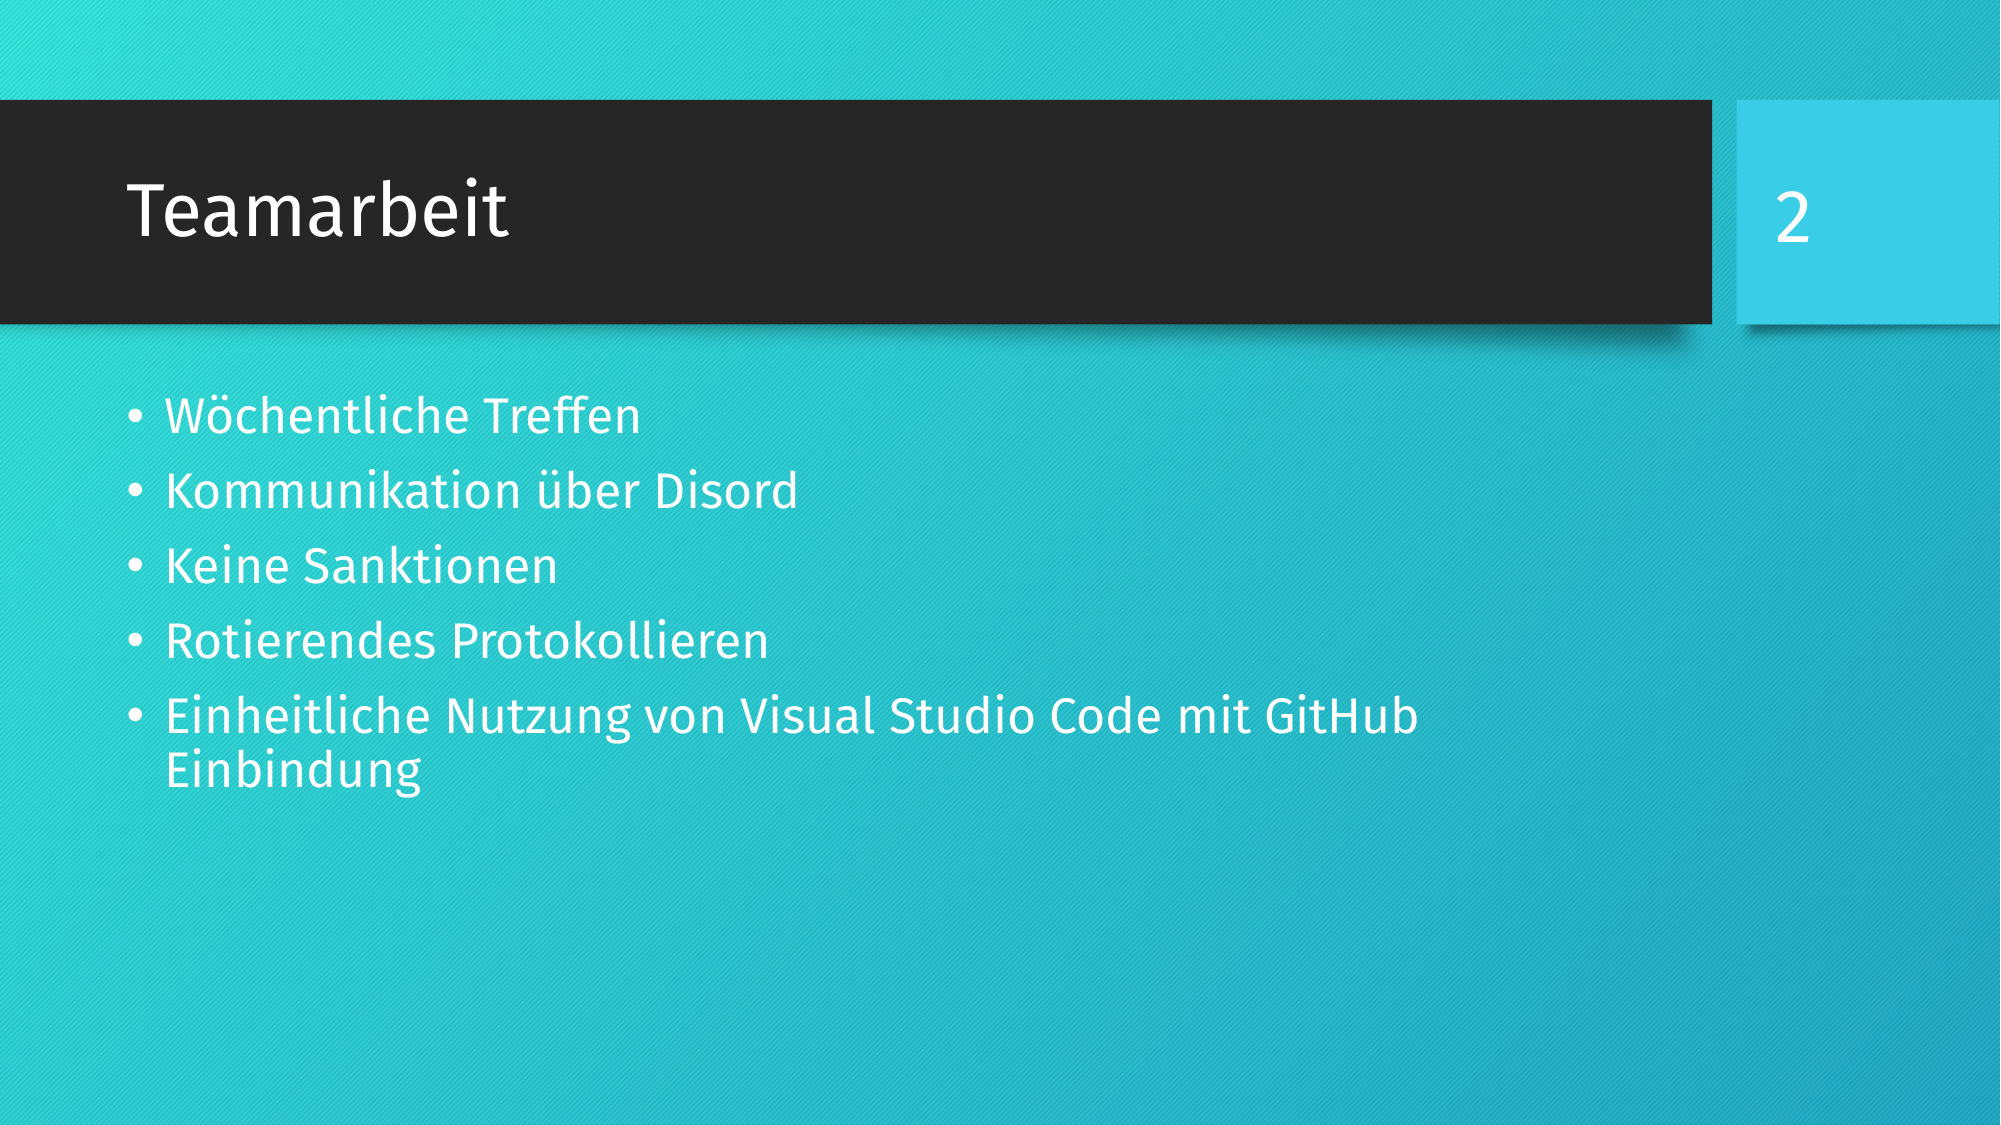

2
# Teamarbeit
Wöchentliche Treffen
Kommunikation über Disord
Keine Sanktionen
Rotierendes Protokollieren
Einheitliche Nutzung von Visual Studio Code mit GitHub Einbindung